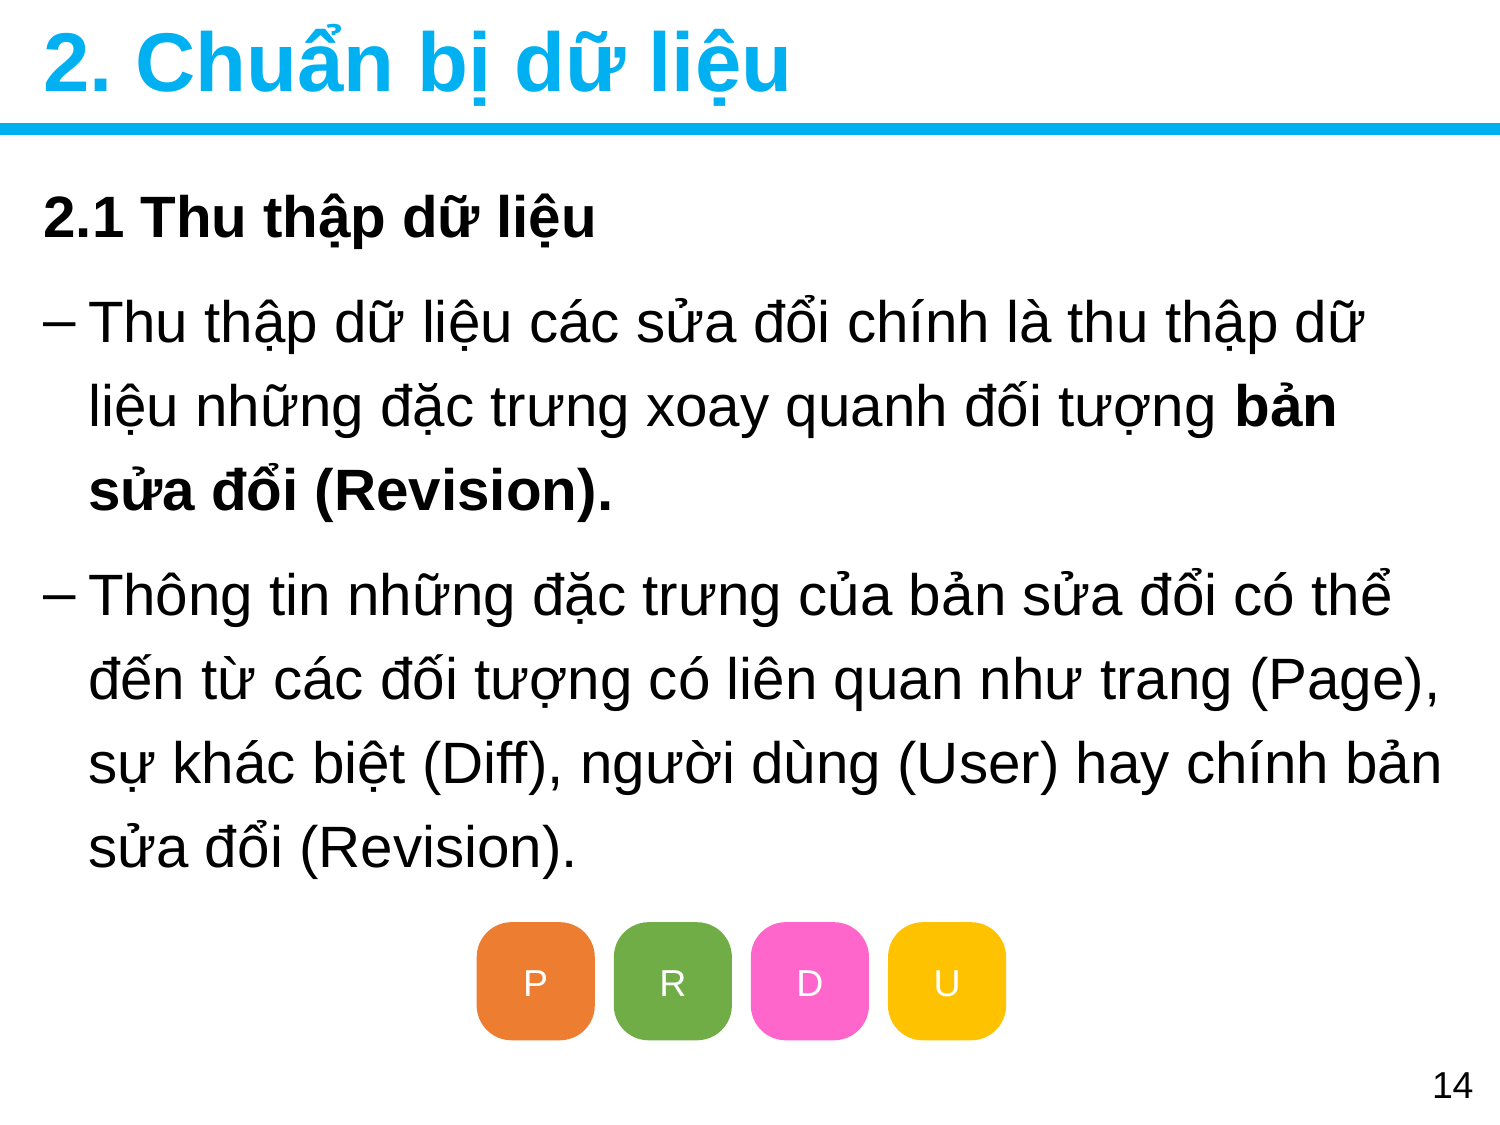

# 2. Chuẩn bị dữ liệu
2.1 Thu thập dữ liệu
Thu thập dữ liệu các sửa đổi chính là thu thập dữ liệu những đặc trưng xoay quanh đối tượng bản sửa đổi (Revision).
Thông tin những đặc trưng của bản sửa đổi có thể đến từ các đối tượng có liên quan như trang (Page), sự khác biệt (Diff), người dùng (User) hay chính bản sửa đổi (Revision).
P
R
D
U